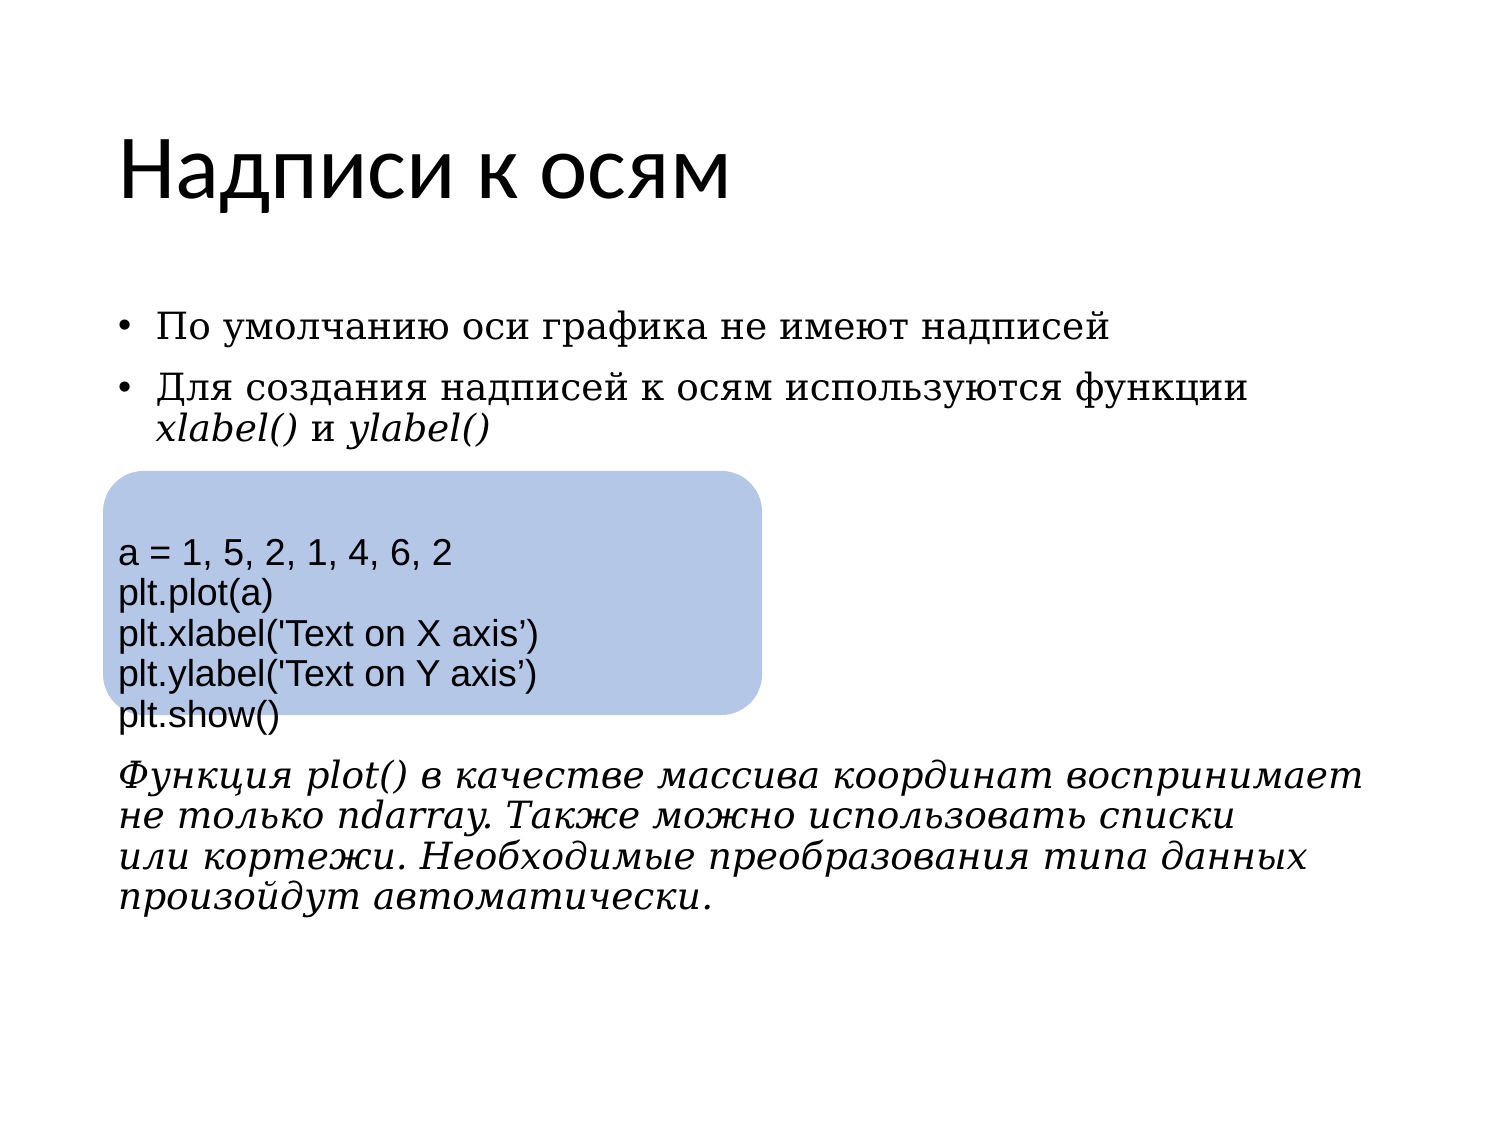

# Надписи к осям
По умолчанию оси графика не имеют надписей
Для создания надписей к осям используются функции xlabel() и ylabel()

a = 1, 5, 2, 1, 4, 6, 2
plt.plot(a)
plt.xlabel('Text on X axis’)
plt.ylabel('Text on Y axis’)
plt.show()
Функция plot() в качестве массива координат воспринимает не только ndarray. Также можно использовать списки
или кортежи. Необходимые преобразования типа данных произойдут автоматически.